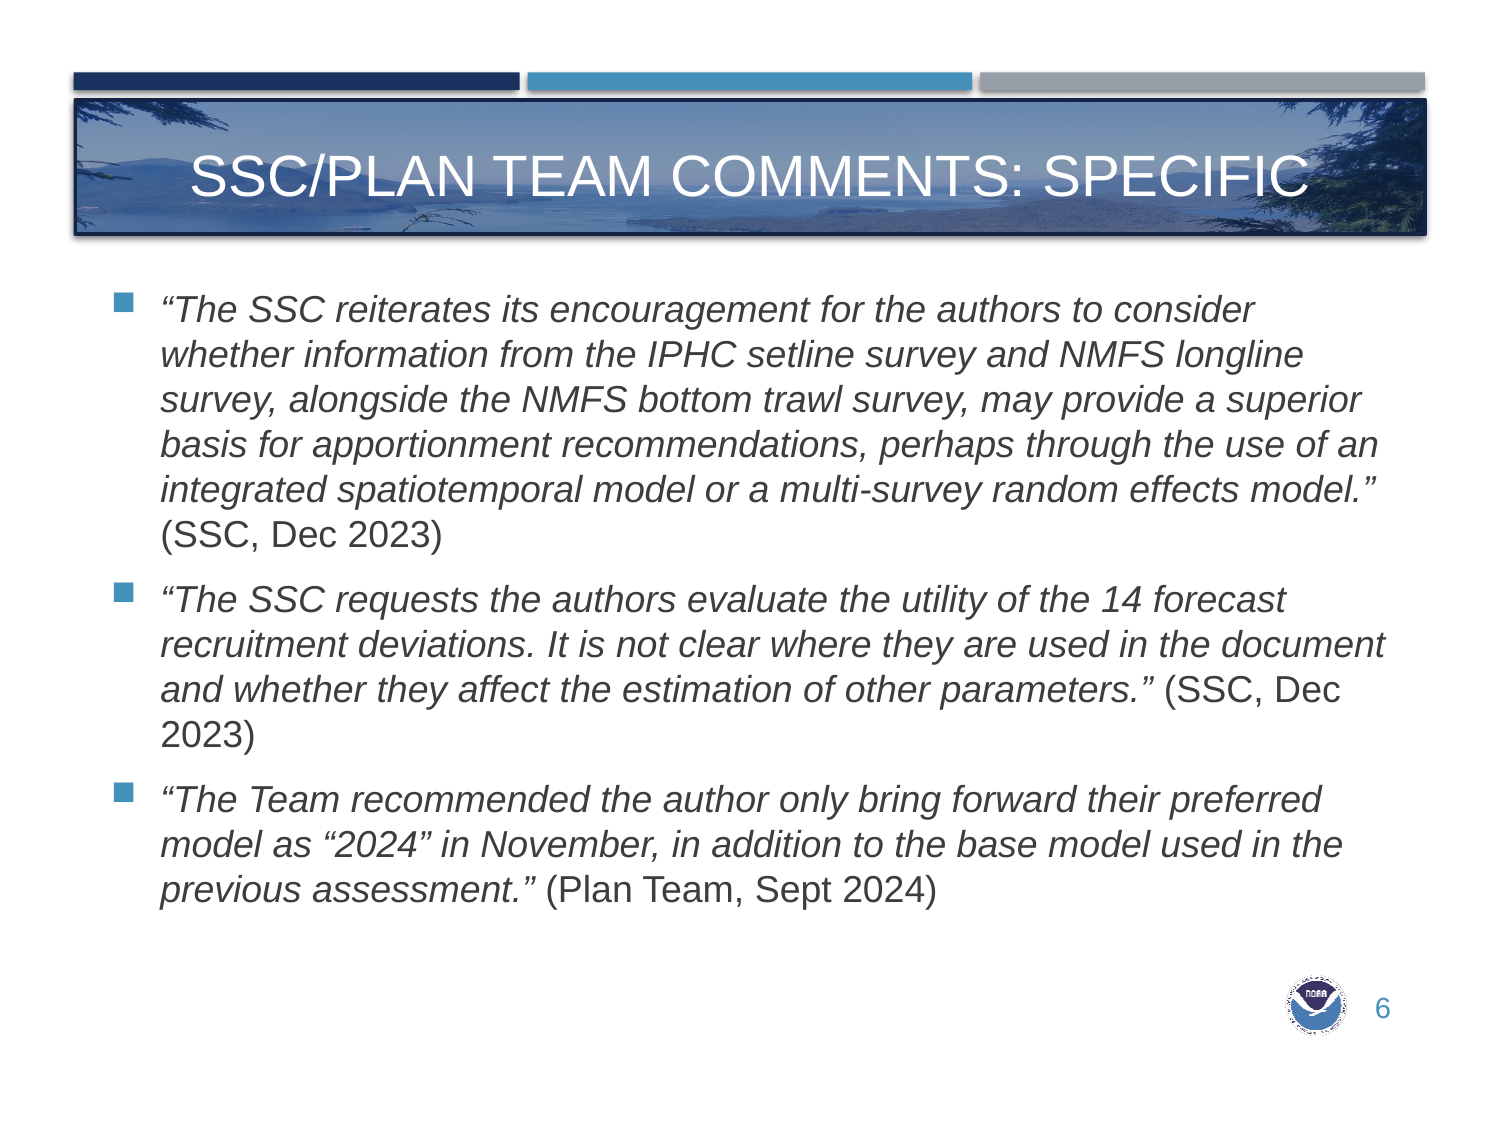

# Ssc/plan team comments: specific
“The SSC reiterates its encouragement for the authors to consider whether information from the IPHC setline survey and NMFS longline survey, alongside the NMFS bottom trawl survey, may provide a superior basis for apportionment recommendations, perhaps through the use of an integrated spatiotemporal model or a multi-survey random effects model.” (SSC, Dec 2023)
“The SSC requests the authors evaluate the utility of the 14 forecast recruitment deviations. It is not clear where they are used in the document and whether they affect the estimation of other parameters.” (SSC, Dec 2023)
“The Team recommended the author only bring forward their preferred model as “2024” in November, in addition to the base model used in the previous assessment.” (Plan Team, Sept 2024)

6